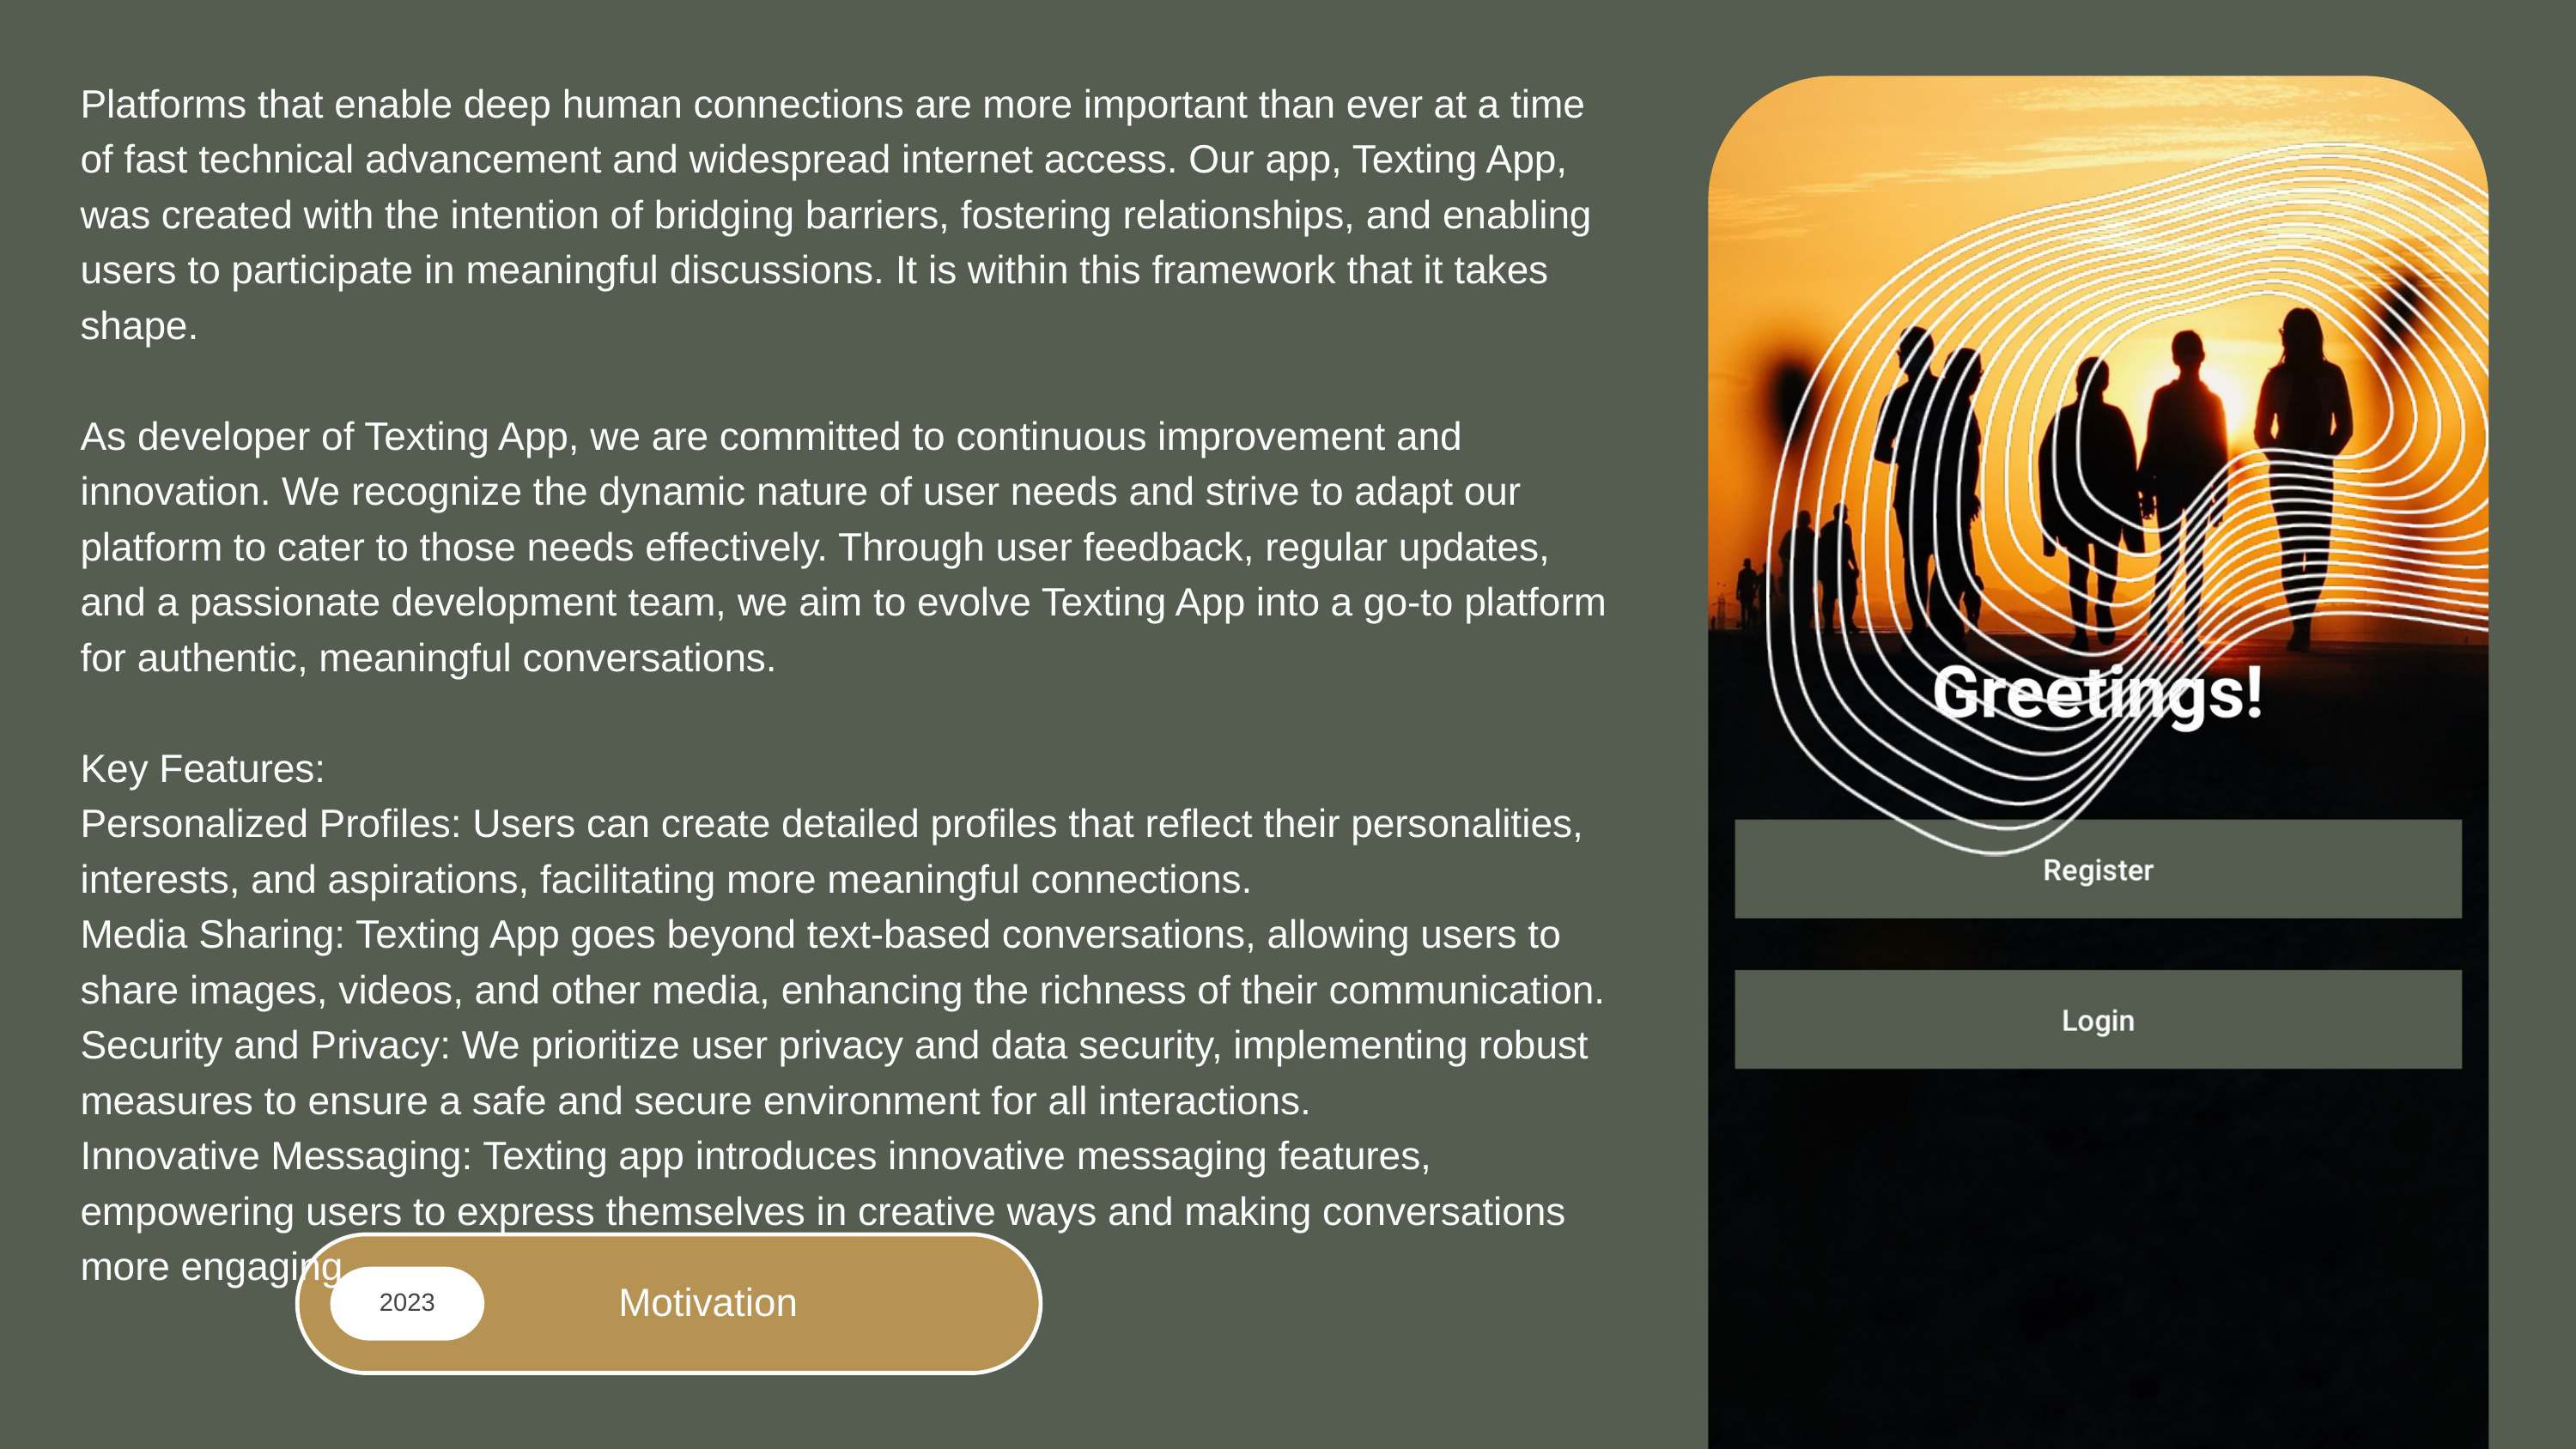

Platforms that enable deep human connections are more important than ever at a time of fast technical advancement and widespread internet access. Our app, Texting App, was created with the intention of bridging barriers, fostering relationships, and enabling users to participate in meaningful discussions. It is within this framework that it takes shape.

As developer of Texting App, we are committed to continuous improvement and innovation. We recognize the dynamic nature of user needs and strive to adapt our platform to cater to those needs effectively. Through user feedback, regular updates, and a passionate development team, we aim to evolve Texting App into a go-to platform for authentic, meaningful conversations.

Key Features:
Personalized Profiles: Users can create detailed profiles that reflect their personalities, interests, and aspirations, facilitating more meaningful connections.
Media Sharing: Texting App goes beyond text-based conversations, allowing users to share images, videos, and other media, enhancing the richness of their communication.
Security and Privacy: We prioritize user privacy and data security, implementing robust measures to ensure a safe and secure environment for all interactions.
Innovative Messaging: Texting app introduces innovative messaging features, empowering users to express themselves in creative ways and making conversations more engaging.

2023
Motivation